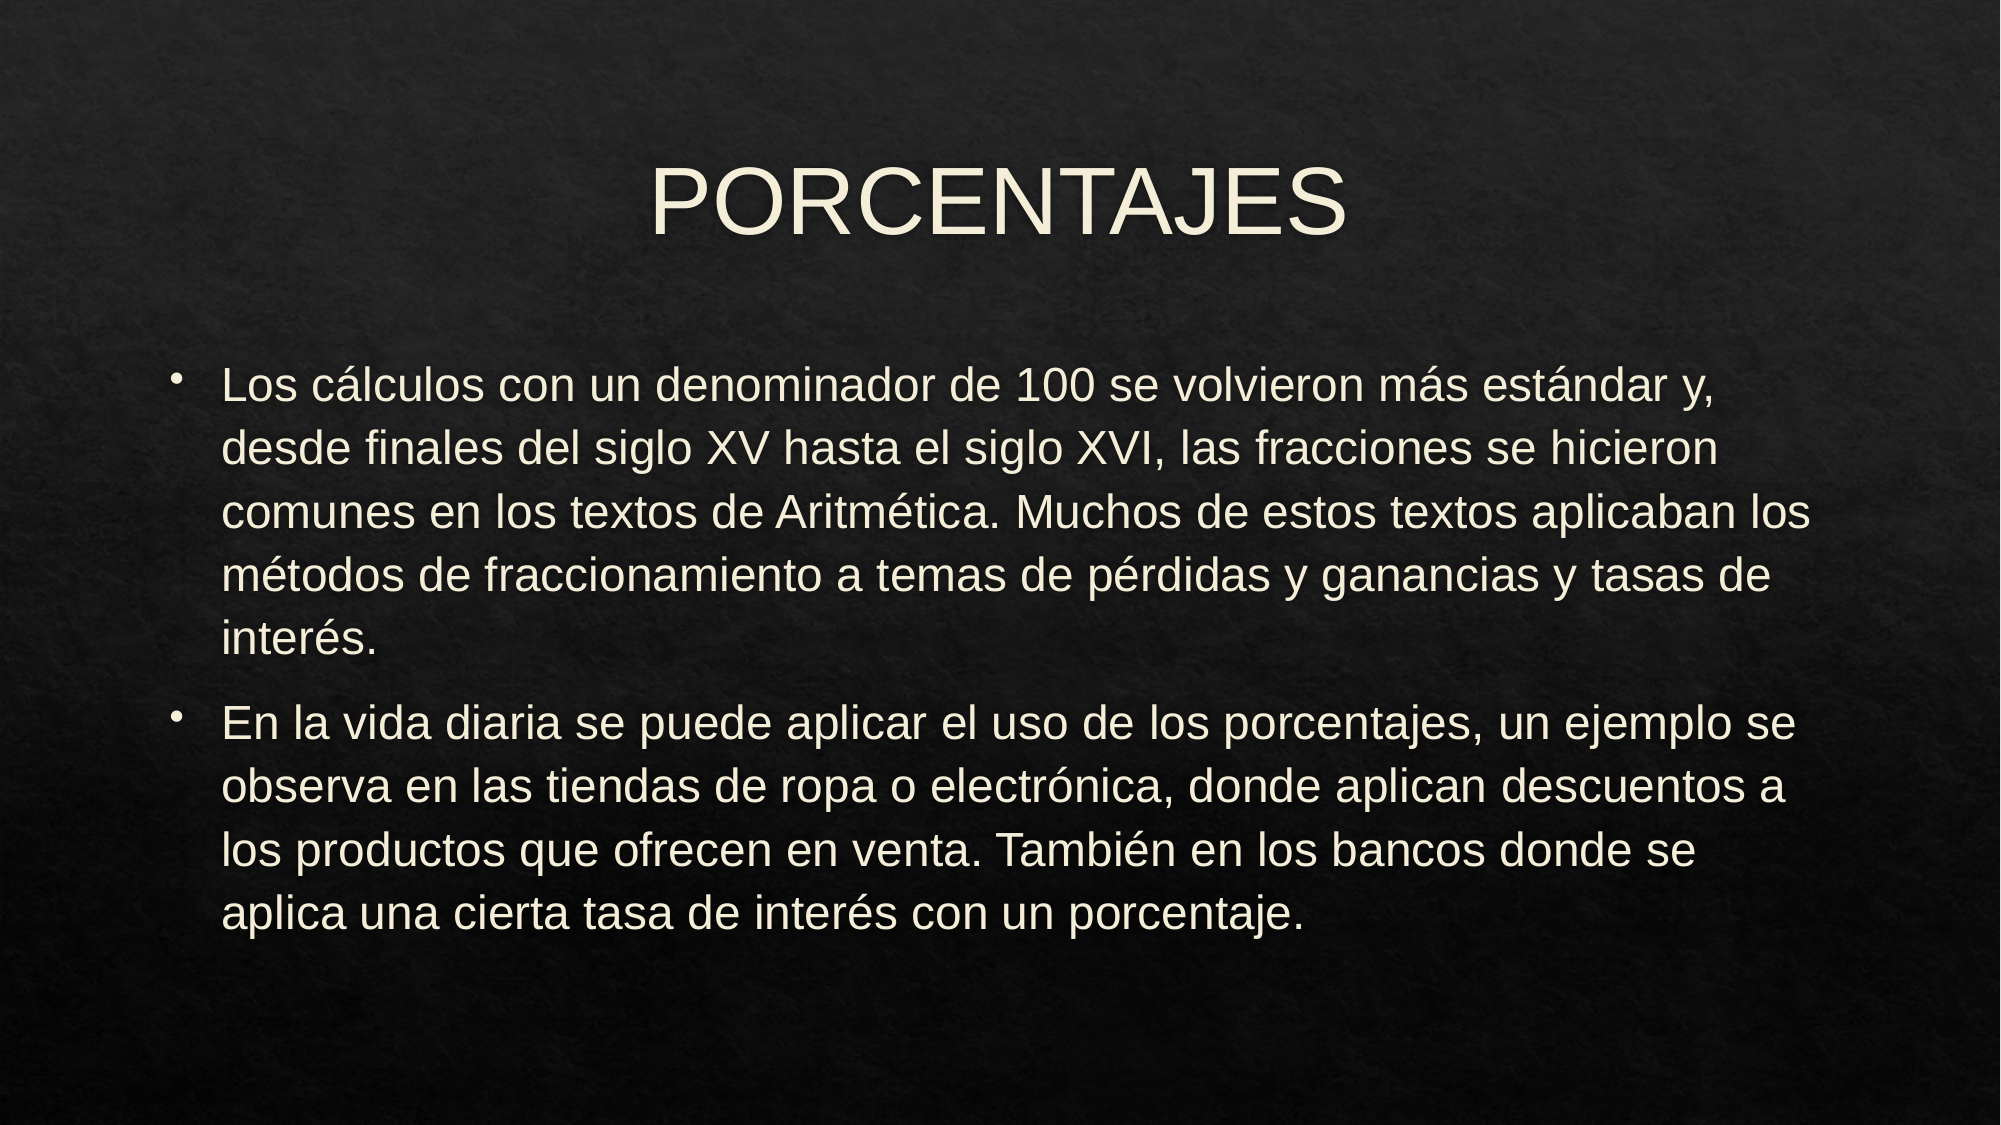

# PORCENTAJES
Los cálculos con un denominador de 100 se volvieron más estándar y, desde finales del siglo XV hasta el siglo XVI, las fracciones se hicieron comunes en los textos de Aritmética. Muchos de estos textos aplicaban los métodos de fraccionamiento a temas de pérdidas y ganancias y tasas de interés.
En la vida diaria se puede aplicar el uso de los porcentajes, un ejemplo se observa en las tiendas de ropa o electrónica, donde aplican descuentos a los productos que ofrecen en venta. También en los bancos donde se aplica una cierta tasa de interés con un porcentaje.